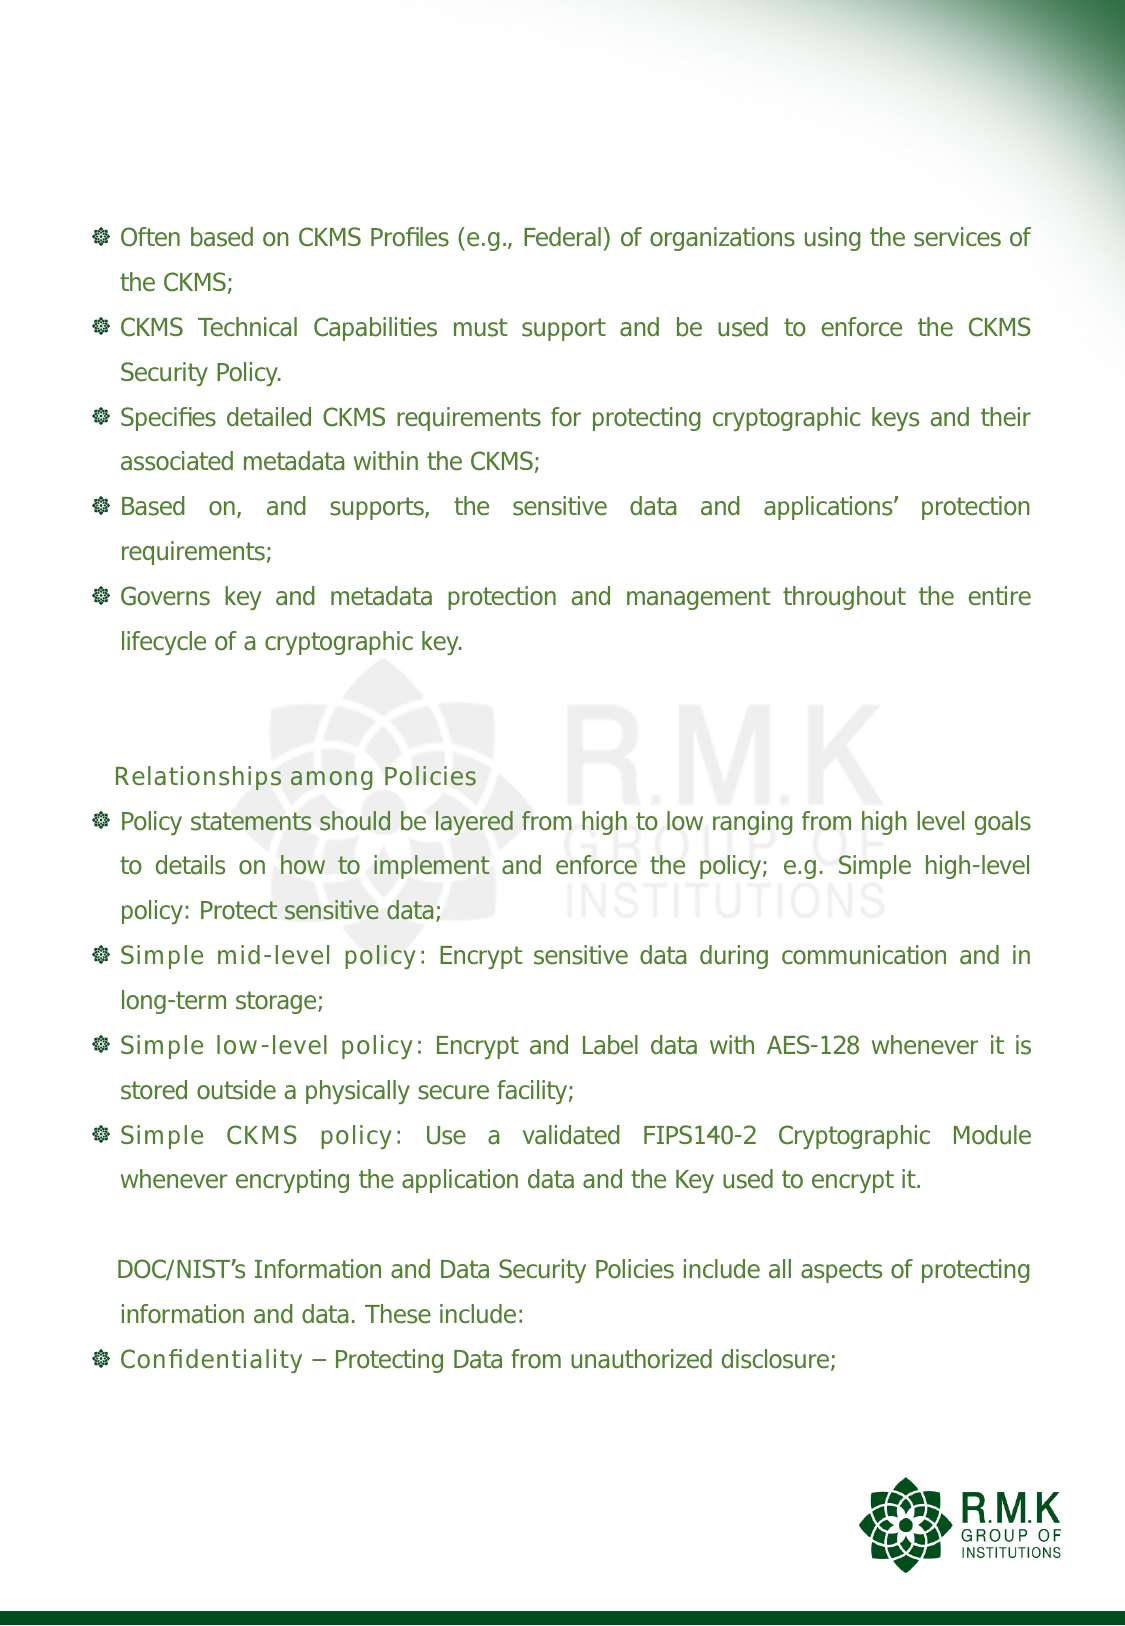

#

Often based on CKMS Profiles (e.g., Federal) of organizations using the services of the CKMS;
CKMS Technical Capabilities must support and be used to enforce the CKMS Security Policy.
Specifies detailed CKMS requirements for protecting cryptographic keys and their associated metadata within the CKMS;
Based on, and supports, the sensitive data and applications’ protection requirements;
Governs key and metadata protection and management throughout the entire lifecycle of a cryptographic key.

   Relationships among Policies
Policy statements should be layered from high to low ranging from high level goals to details on how to implement and enforce the policy; e.g. Simple high-level policy: Protect sensitive data;
Simple mid-level policy: Encrypt sensitive data during communication and in long-term storage;
Simple low-level policy: Encrypt and Label data with AES-128 whenever it is stored outside a physically secure facility;
Simple CKMS policy: Use a validated FIPS140-2 Cryptographic Module whenever encrypting the application data and the Key used to encrypt it.

   DOC/NIST’s Information and Data Security Policies include all aspects of protecting information and data. These include:
Confidentiality – Protecting Data from unauthorized disclosure;